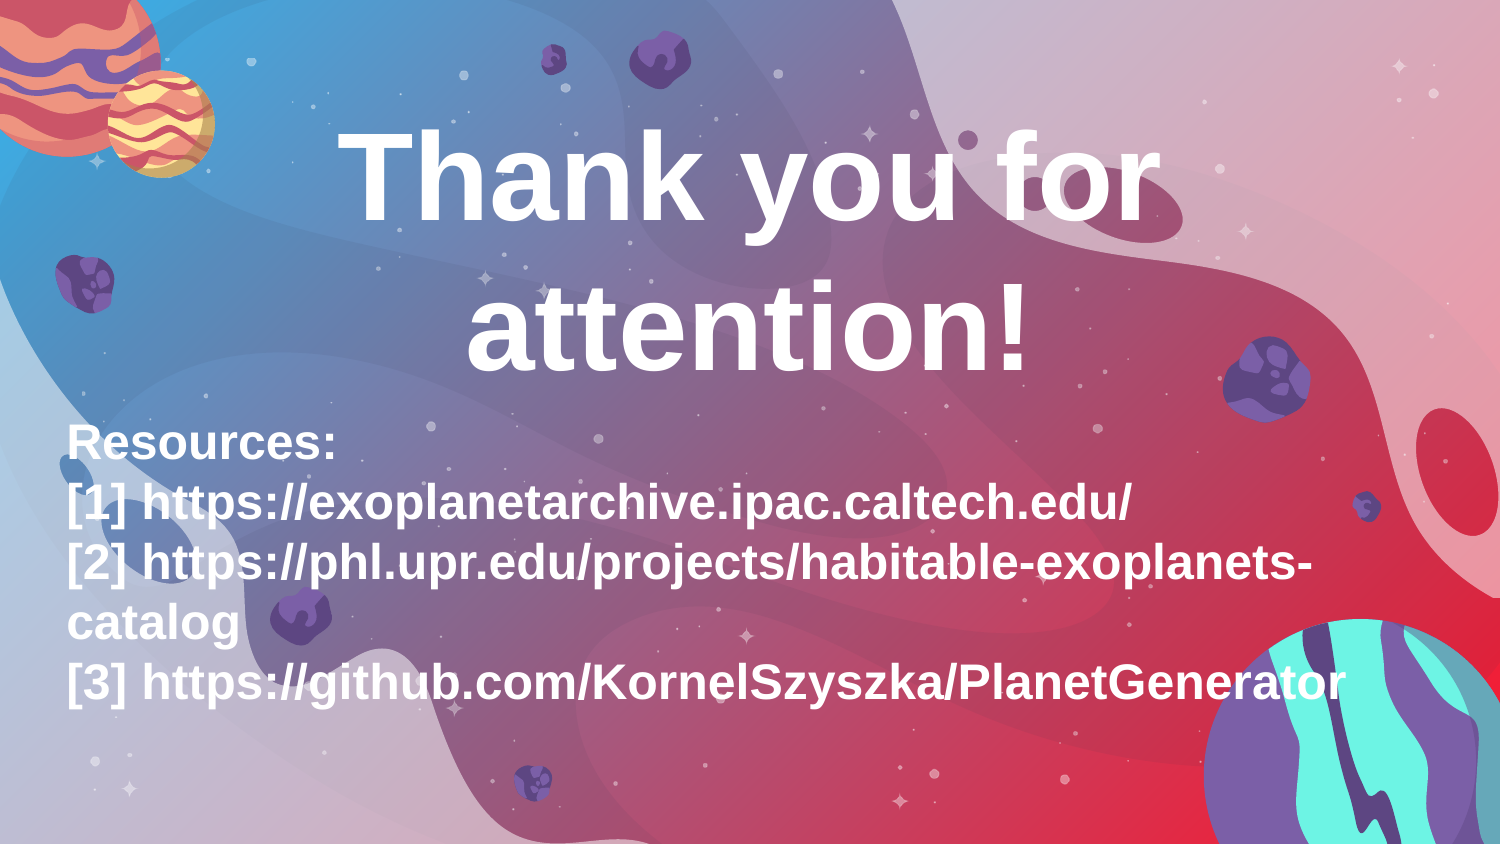

# Thank you for attention!
Resources:
[1] https://exoplanetarchive.ipac.caltech.edu/
[2] https://phl.upr.edu/projects/habitable-exoplanets-catalog
[3] https://github.com/KornelSzyszka/PlanetGenerator